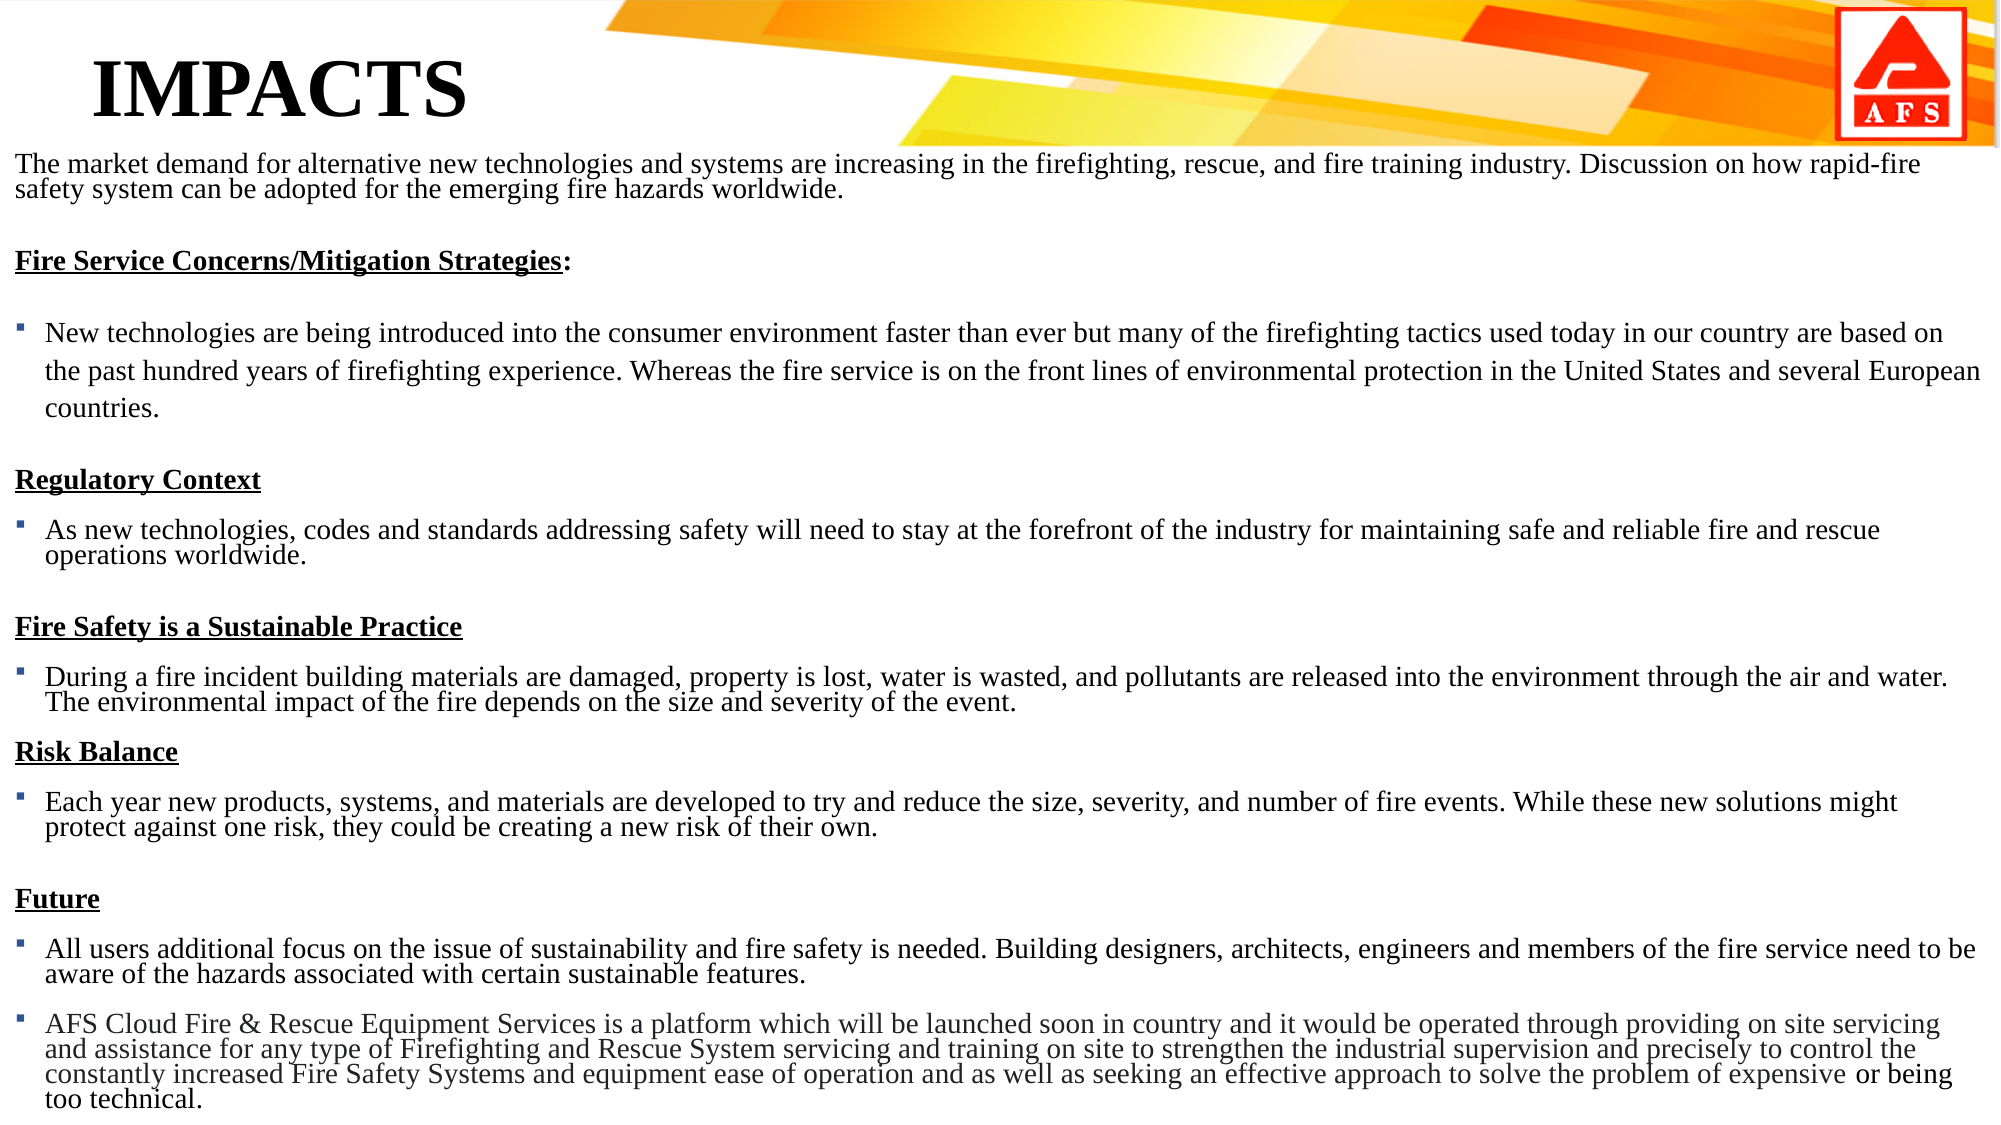

Impacts
The market demand for alternative new technologies and systems are increasing in the firefighting, rescue, and fire training industry. Discussion on how rapid-fire safety system can be adopted for the emerging fire hazards worldwide.
Fire Service Concerns/Mitigation Strategies:
New technologies are being introduced into the consumer environment faster than ever but many of the firefighting tactics used today in our country are based on the past hundred years of firefighting experience. Whereas the fire service is on the front lines of environmental protection in the United States and several European countries.
Regulatory Context
As new technologies, codes and standards addressing safety will need to stay at the forefront of the industry for maintaining safe and reliable fire and rescue operations worldwide.
Fire Safety is a Sustainable Practice
During a fire incident building materials are damaged, property is lost, water is wasted, and pollutants are released into the environment through the air and water. The environmental impact of the fire depends on the size and severity of the event.
Risk Balance
Each year new products, systems, and materials are developed to try and reduce the size, severity, and number of fire events. While these new solutions might protect against one risk, they could be creating a new risk of their own.
Future
All users additional focus on the issue of sustainability and fire safety is needed. Building designers, architects, engineers and members of the fire service need to be aware of the hazards associated with certain sustainable features.
AFS Cloud Fire & Rescue Equipment Services is a platform which will be launched soon in country and it would be operated through providing on site servicing and assistance for any type of Firefighting and Rescue System servicing and training on site to strengthen the industrial supervision and precisely to control the constantly increased Fire Safety Systems and equipment ease of operation and as well as seeking an effective approach to solve the problem of expensive or being too technical.